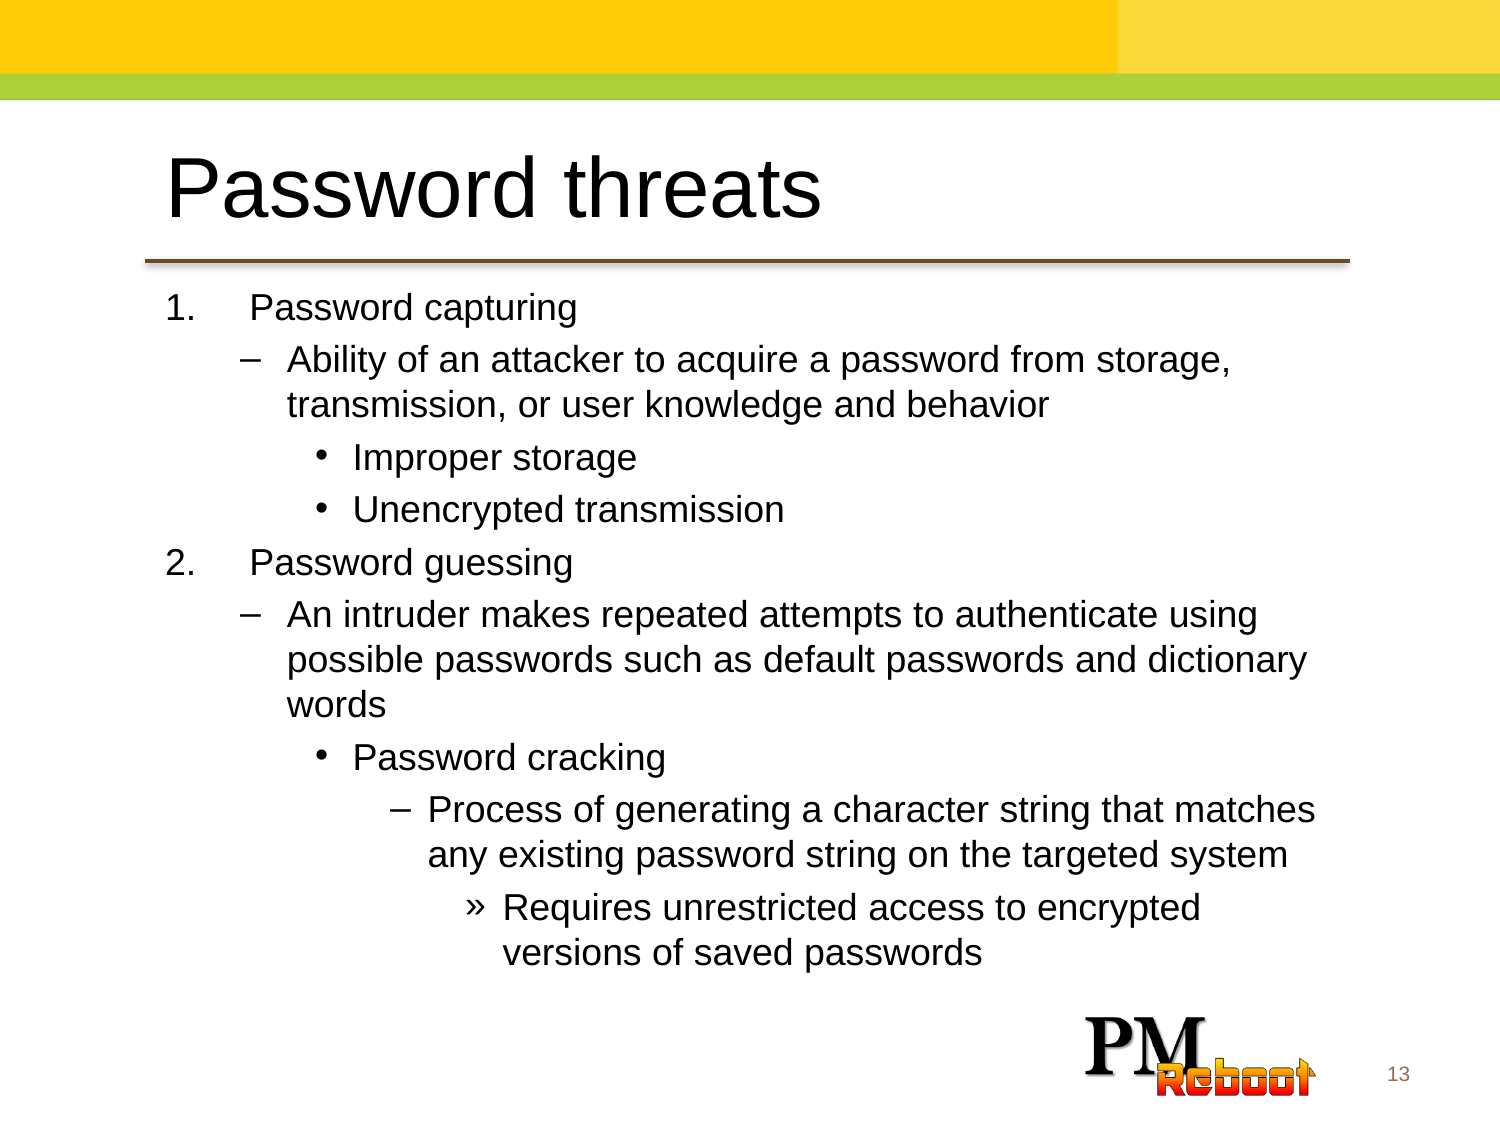

Password threats
Password capturing
Ability of an attacker to acquire a password from storage, transmission, or user knowledge and behavior
Improper storage
Unencrypted transmission
Password guessing
An intruder makes repeated attempts to authenticate using possible passwords such as default passwords and dictionary words
Password cracking
Process of generating a character string that matches any existing password string on the targeted system
Requires unrestricted access to encrypted versions of saved passwords
13